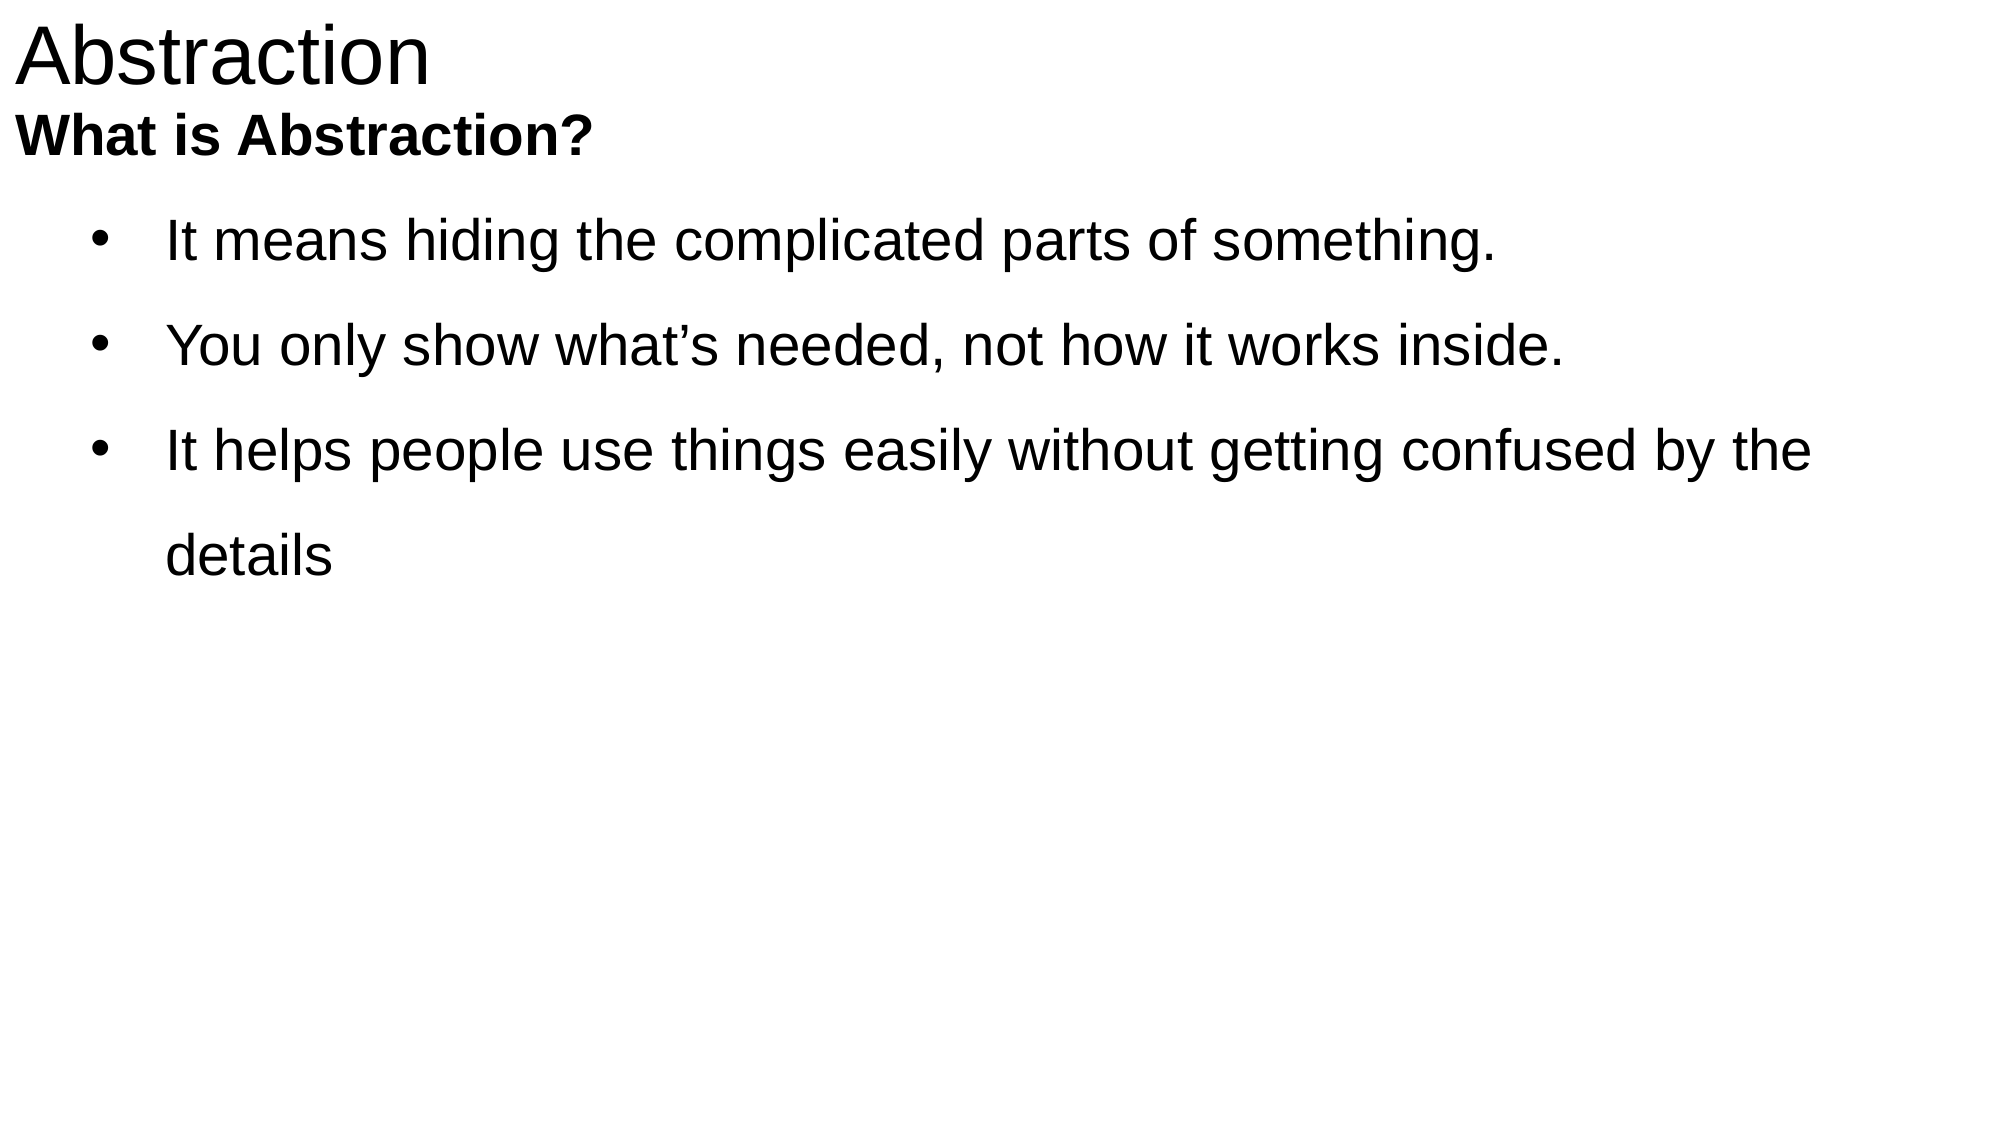

# Abstraction
What is Abstraction?
It means hiding the complicated parts of something.
You only show what’s needed, not how it works inside.
It helps people use things easily without getting confused by the details